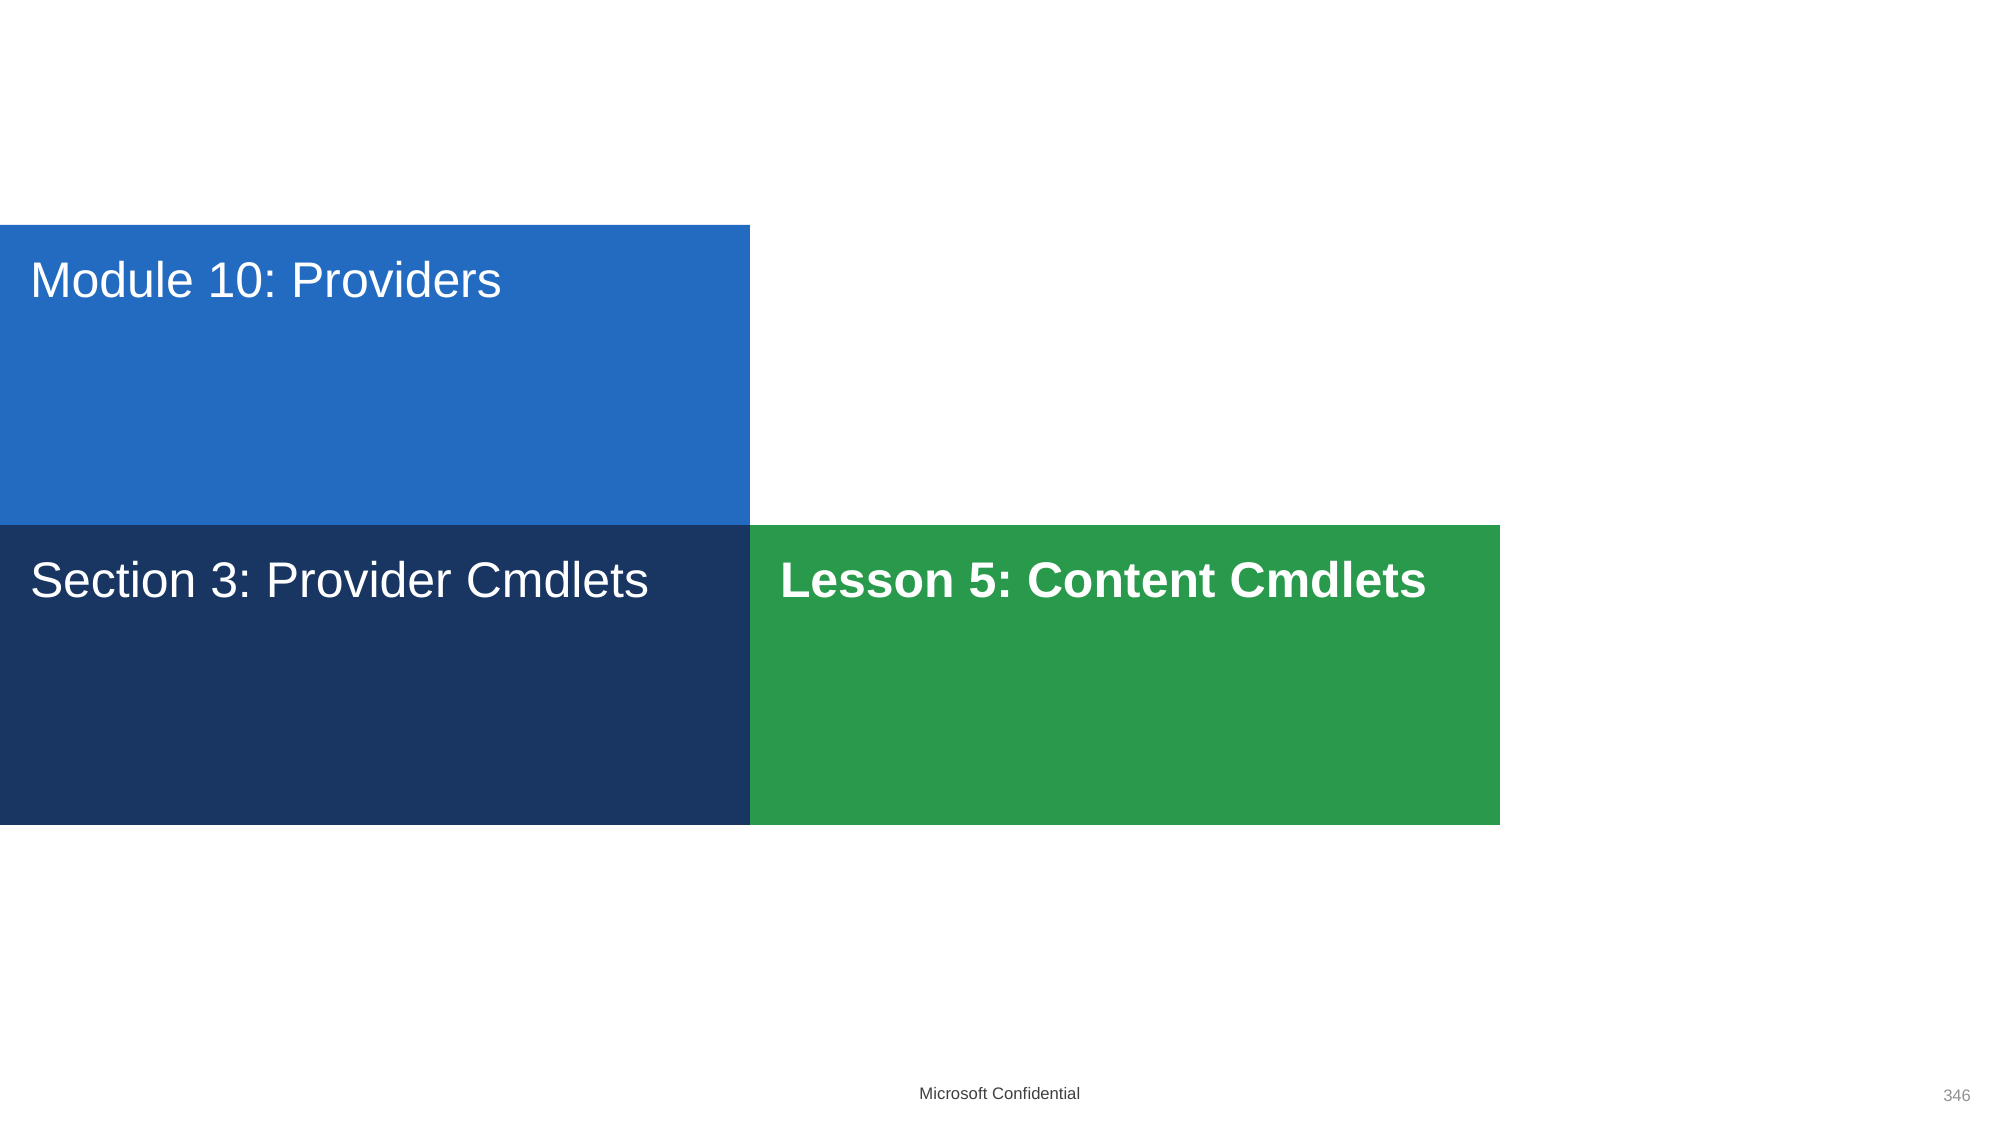

# Module 10: Providers
Section 3: Provider Cmdlets
Lesson 5: Content Cmdlets
346